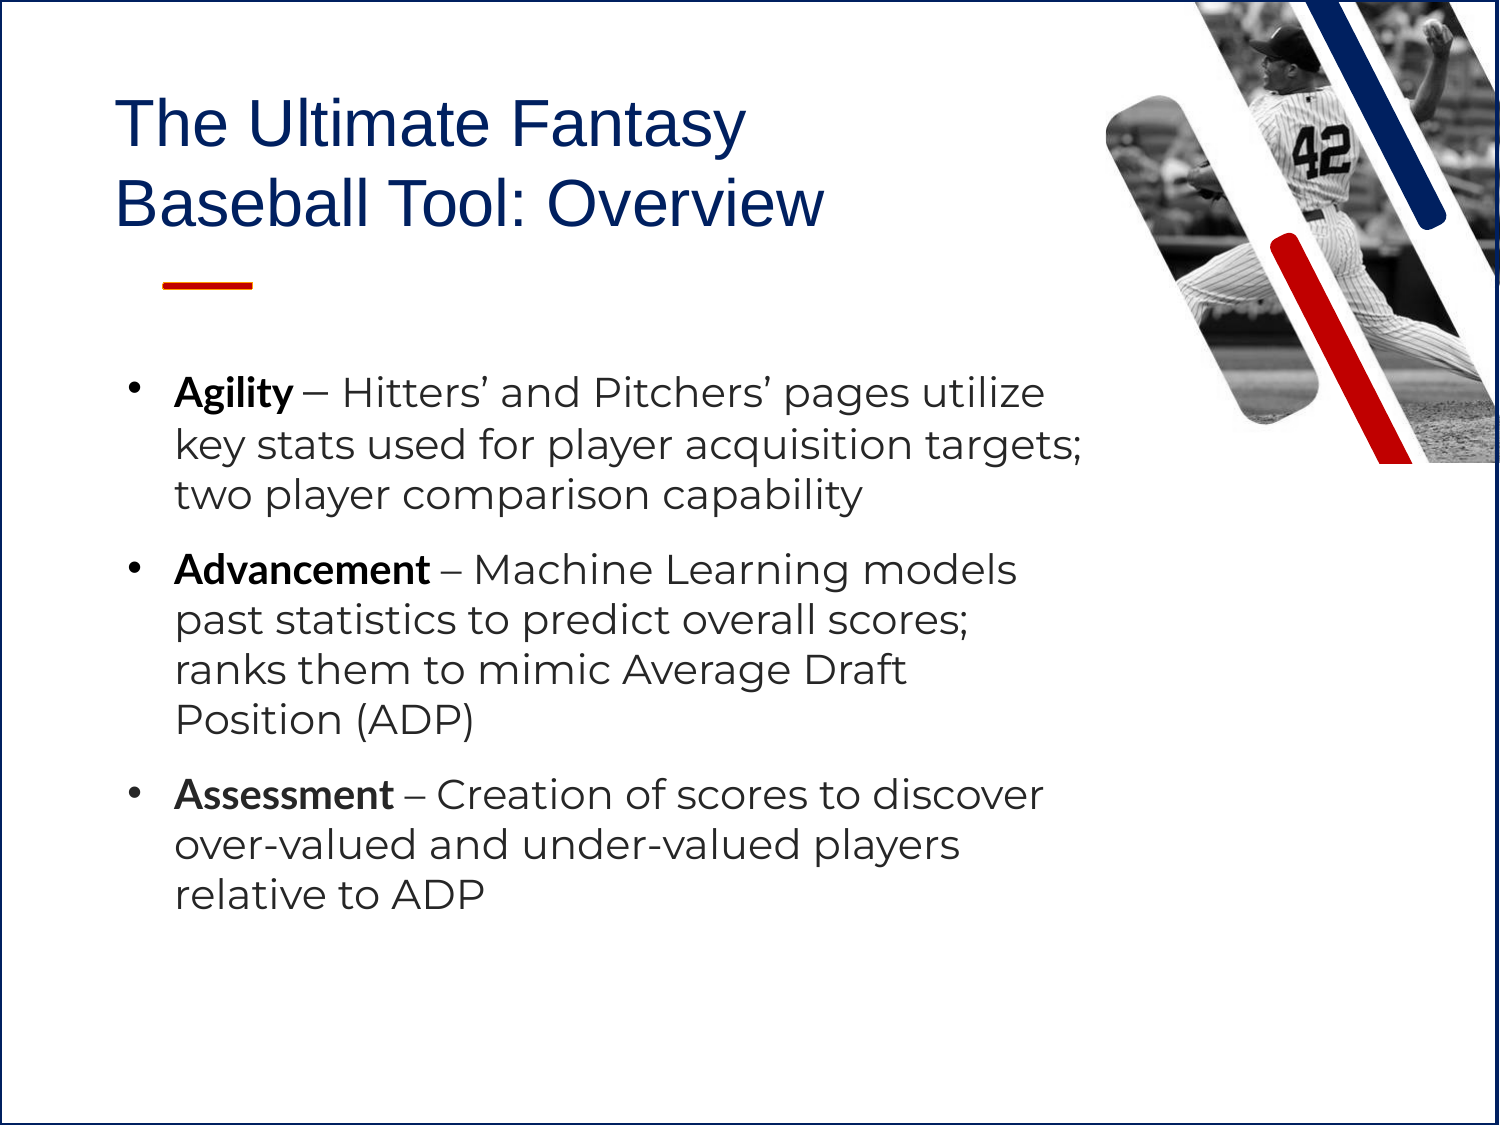

The Ultimate Fantasy Baseball Tool: Overview

Agility – Hitters’ and Pitchers’ pages utilize key stats used for player acquisition targets; two player comparison capability
Advancement – Machine Learning models past statistics to predict overall scores; ranks them to mimic Average Draft Position (ADP)
Assessment – Creation of scores to discover over-valued and under-valued players relative to ADP